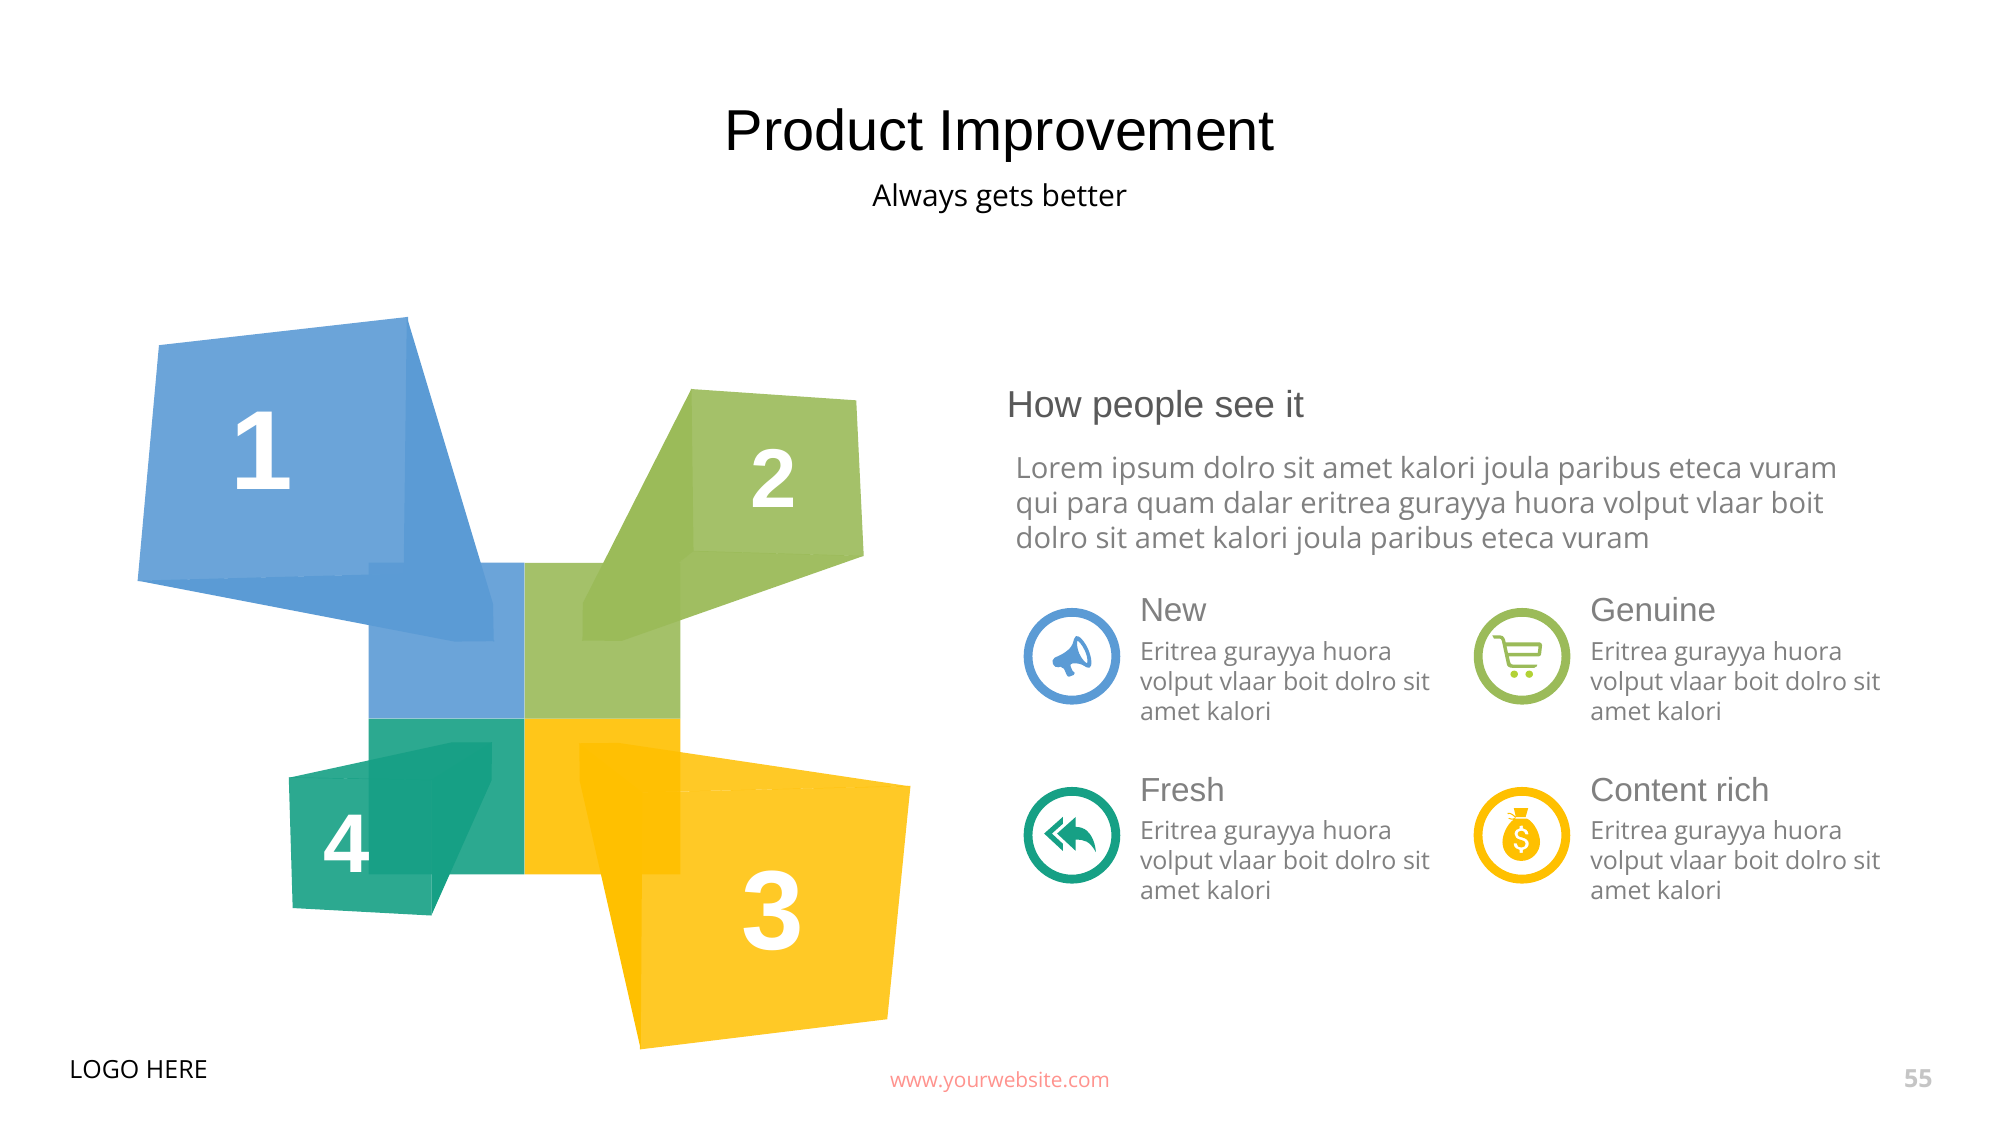

# Product Improvement
Always gets better

1

How people see it

2

Lorem ipsum dolro sit amet kalori joula paribus eteca vuram qui para quam dalar eritrea gurayya huora volput vlaar boit dolro sit amet kalori joula paribus eteca vuram

New
Eritrea gurayya huora volput vlaar boit dolro sit amet kalori
Genuine
Eritrea gurayya huora volput vlaar boit dolro sit amet kalori

4

3
Fresh
Eritrea gurayya huora volput vlaar boit dolro sit amet kalori
Content rich
Eritrea gurayya huora volput vlaar boit dolro sit amet kalori

LOGO HERE
www.yourwebsite.com
55